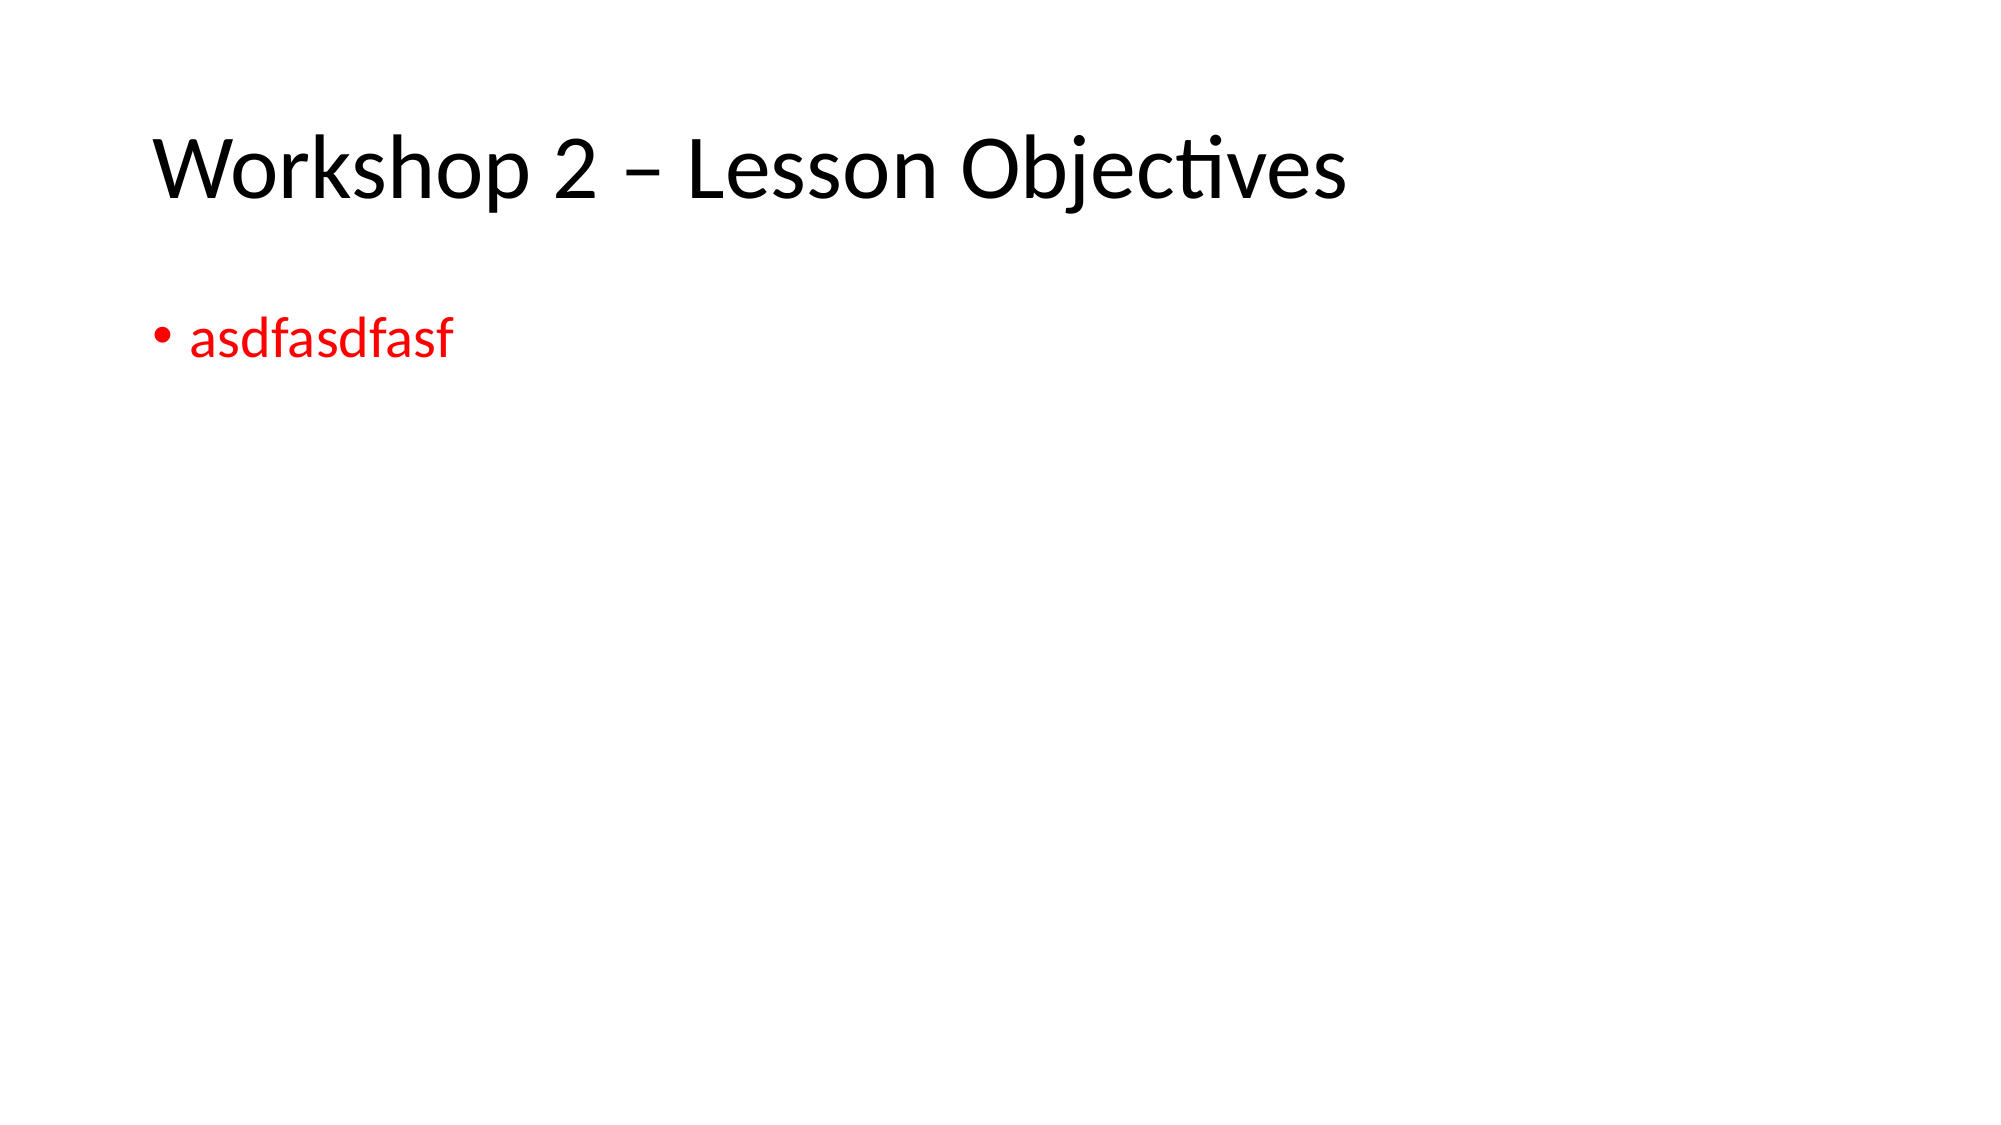

# Workshop 2 – Lesson Objectives
asdfasdfasf